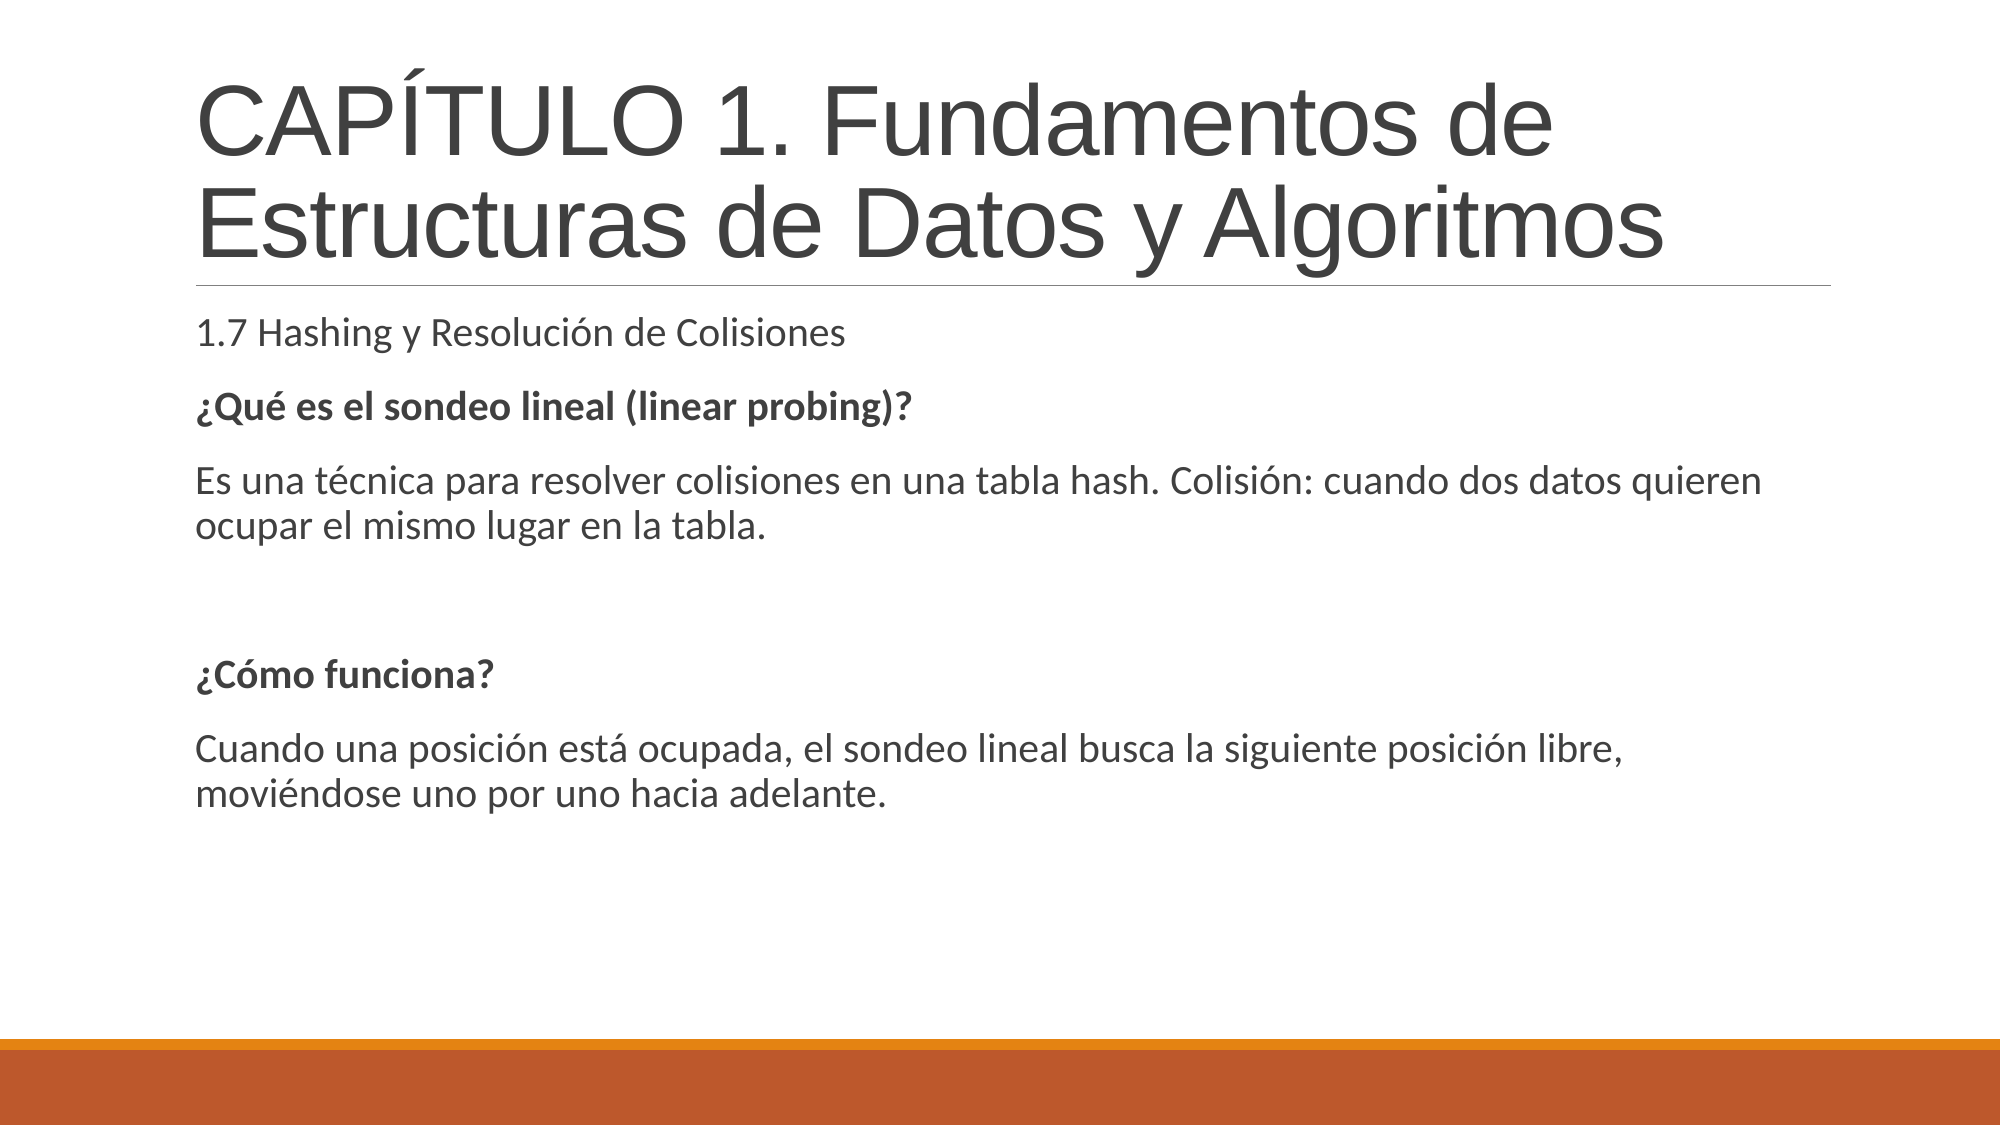

# CAPÍTULO 1. Fundamentos de Estructuras de Datos y Algoritmos
1.7 Hashing y Resolución de Colisiones
¿Qué es el sondeo lineal (linear probing)?
Es una técnica para resolver colisiones en una tabla hash. Colisión: cuando dos datos quieren ocupar el mismo lugar en la tabla.

¿Cómo funciona?
Cuando una posición está ocupada, el sondeo lineal busca la siguiente posición libre, moviéndose uno por uno hacia adelante.